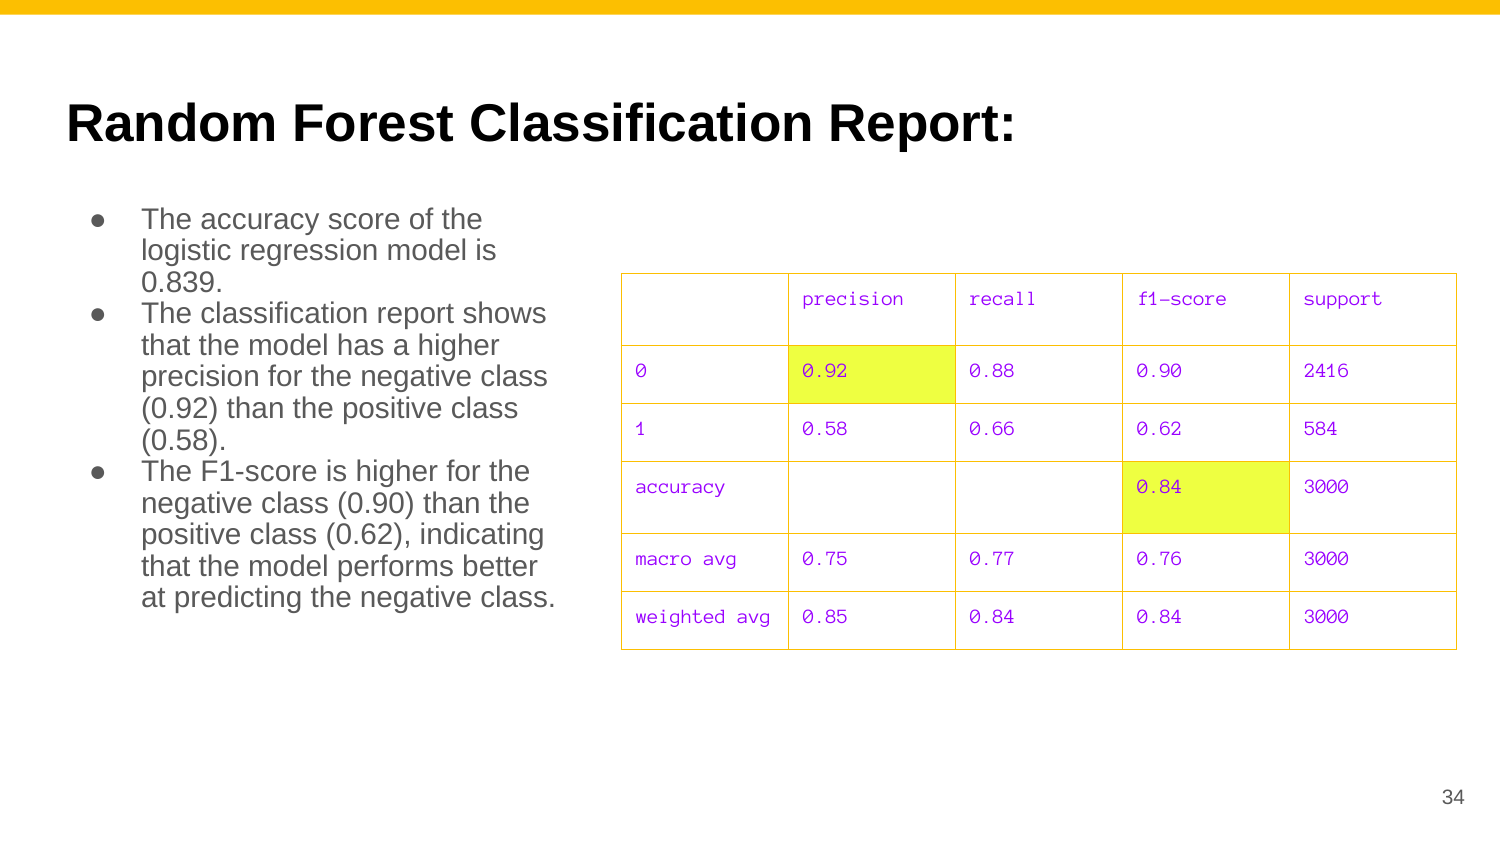

# Random Forest Classification Report:
The accuracy score of the logistic regression model is 0.839.
The classification report shows that the model has a higher precision for the negative class (0.92) than the positive class (0.58).
The F1-score is higher for the negative class (0.90) than the positive class (0.62), indicating that the model performs better at predicting the negative class.
|  | precision | recall | f1-score | support |
| --- | --- | --- | --- | --- |
| 0 | 0.92 | 0.88 | 0.90 | 2416 |
| 1 | 0.58 | 0.66 | 0.62 | 584 |
| accuracy |  |  | 0.84 | 3000 |
| macro avg | 0.75 | 0.77 | 0.76 | 3000 |
| weighted avg | 0.85 | 0.84 | 0.84 | 3000 |
34